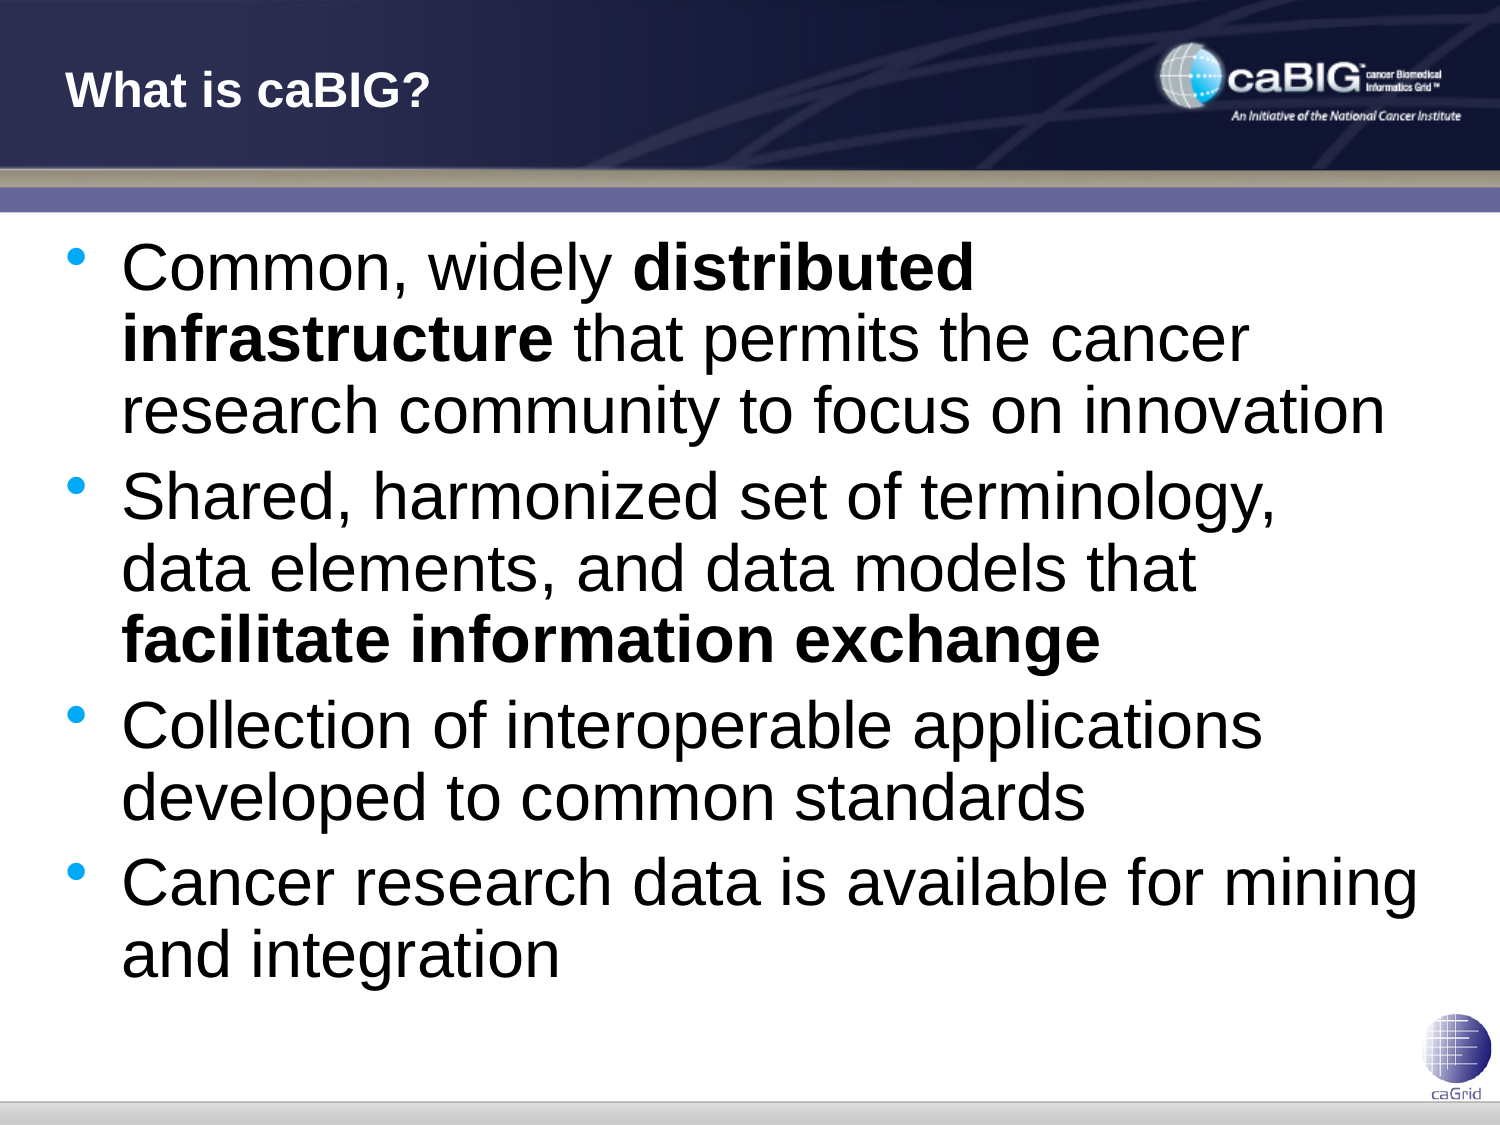

# What is caBIG?
Common, widely distributed infrastructure that permits the cancer research community to focus on innovation
Shared, harmonized set of terminology, data elements, and data models that facilitate information exchange
Collection of interoperable applications developed to common standards
Cancer research data is available for mining and integration